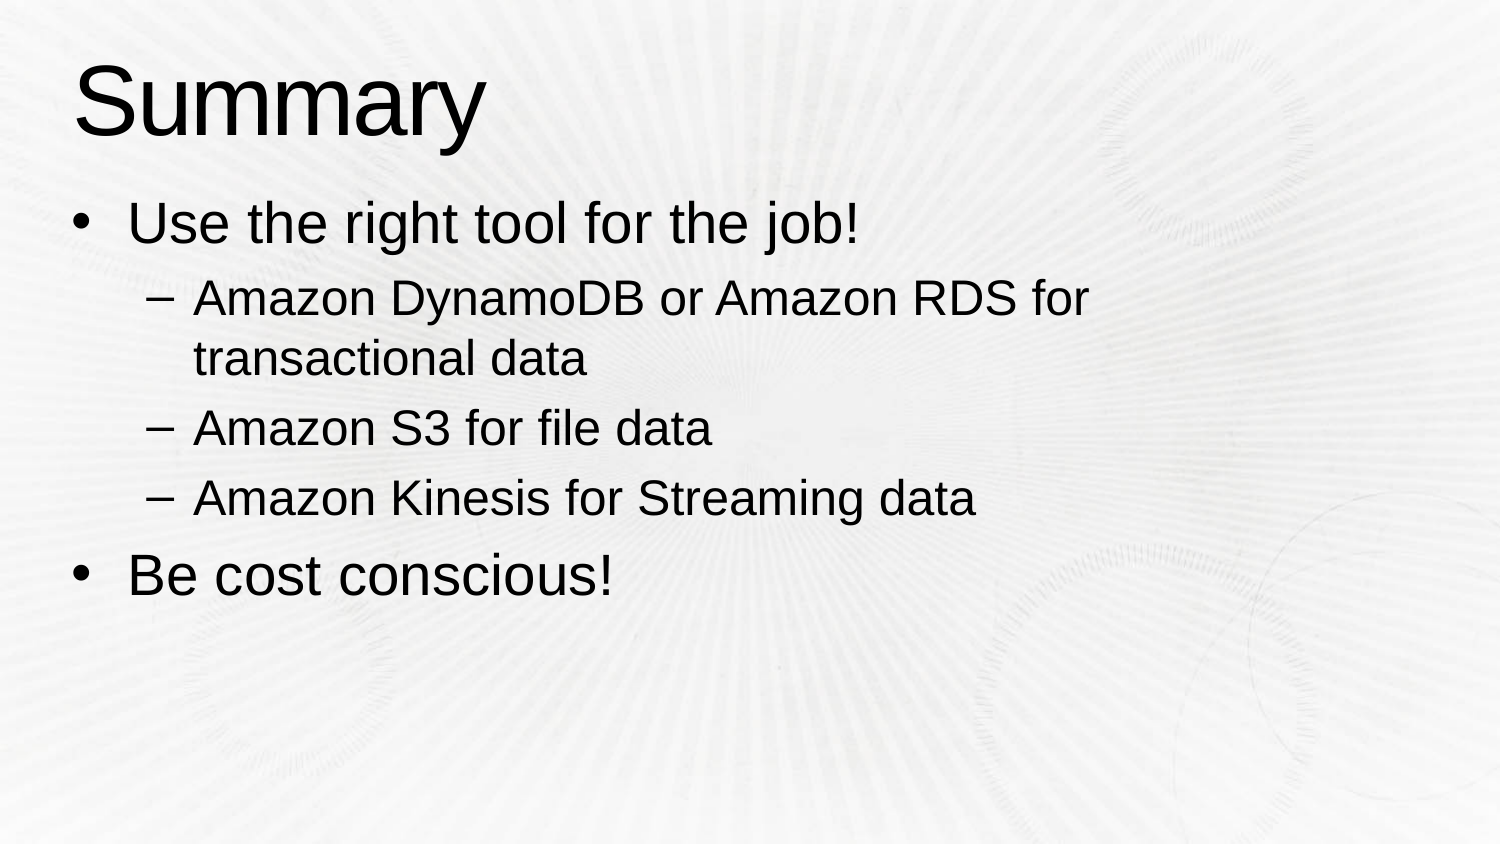

# Summary
Use the right tool for the job!
Amazon DynamoDB or Amazon RDS for transactional data
Amazon S3 for file data
Amazon Kinesis for Streaming data
Be cost conscious!